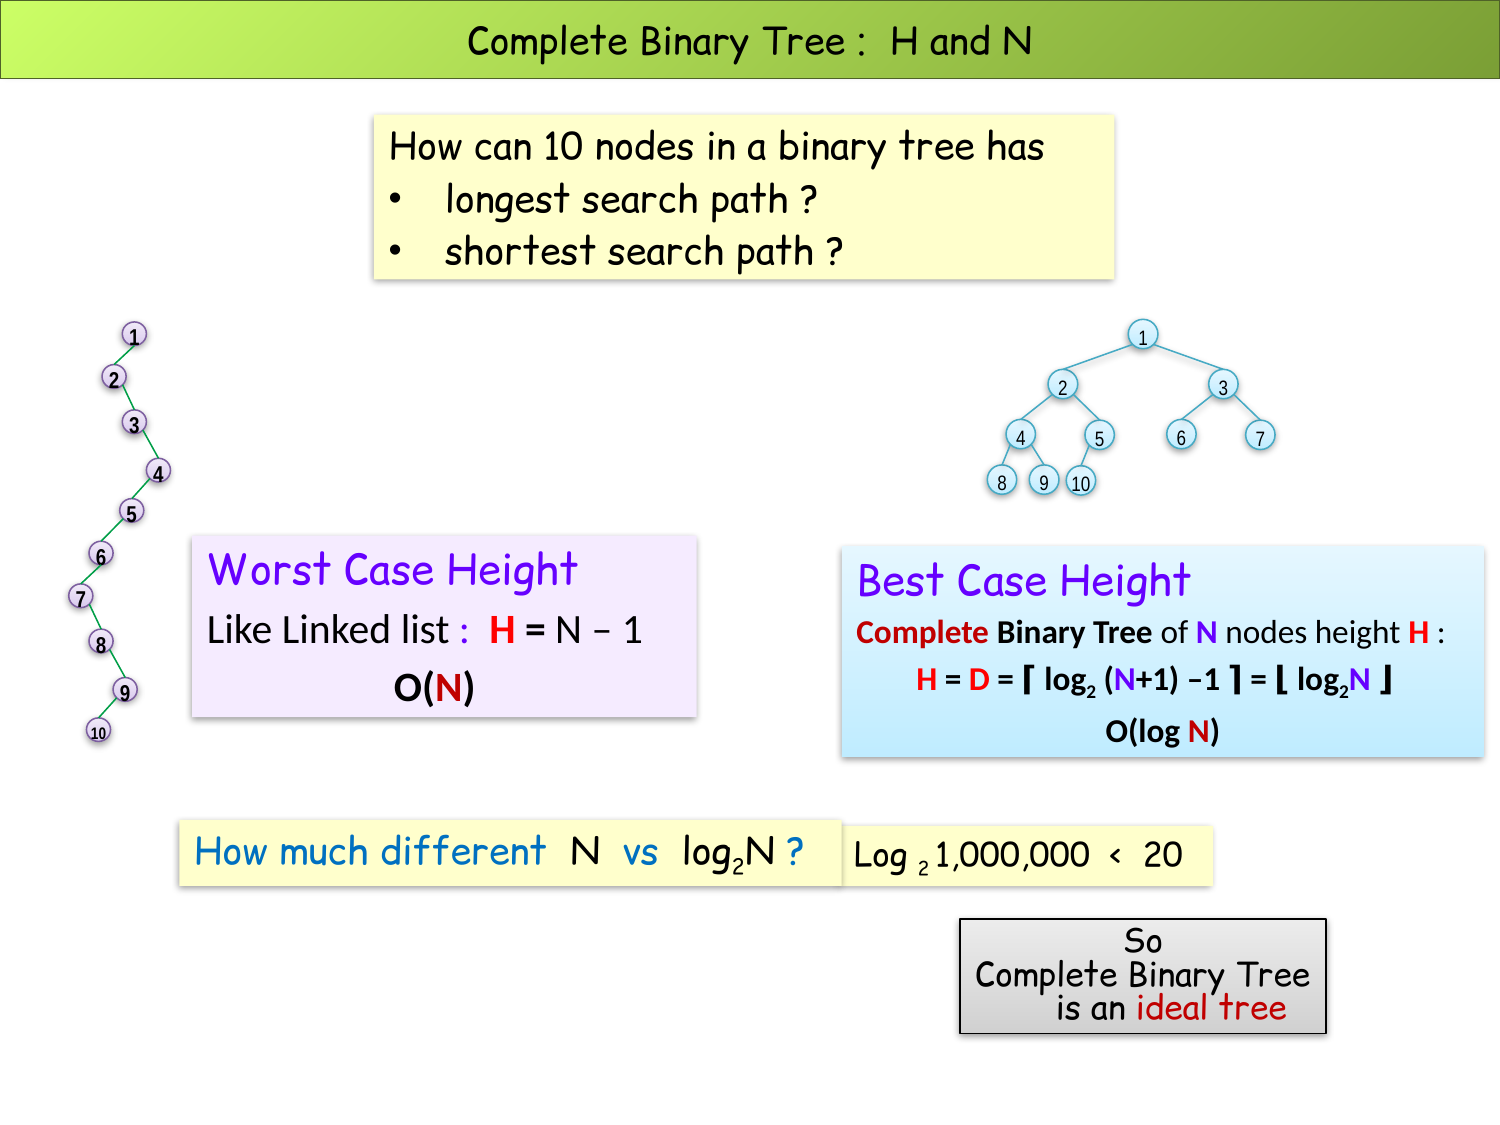

# Complete Binary Tree :  H and N
How can 10 nodes in a binary tree has
longest search path ?
shortest search path ?
1
2
3
4
6
5
7
8
9
10
1
2
3
4
5
6
7
8
9
10
Worst Case Height
Like Linked list :  H = N – 1
O(N)
Best Case Height
Complete Binary Tree of N nodes height H :
        H = D = ⌈ log2 (N+1) –1 ⌉ = ⌊ log2N ⌋
O(log N)
How much different  N  vs  log2N ?
Log 2 1,000,000  <  20
So
Complete Binary Tree is an ideal tree